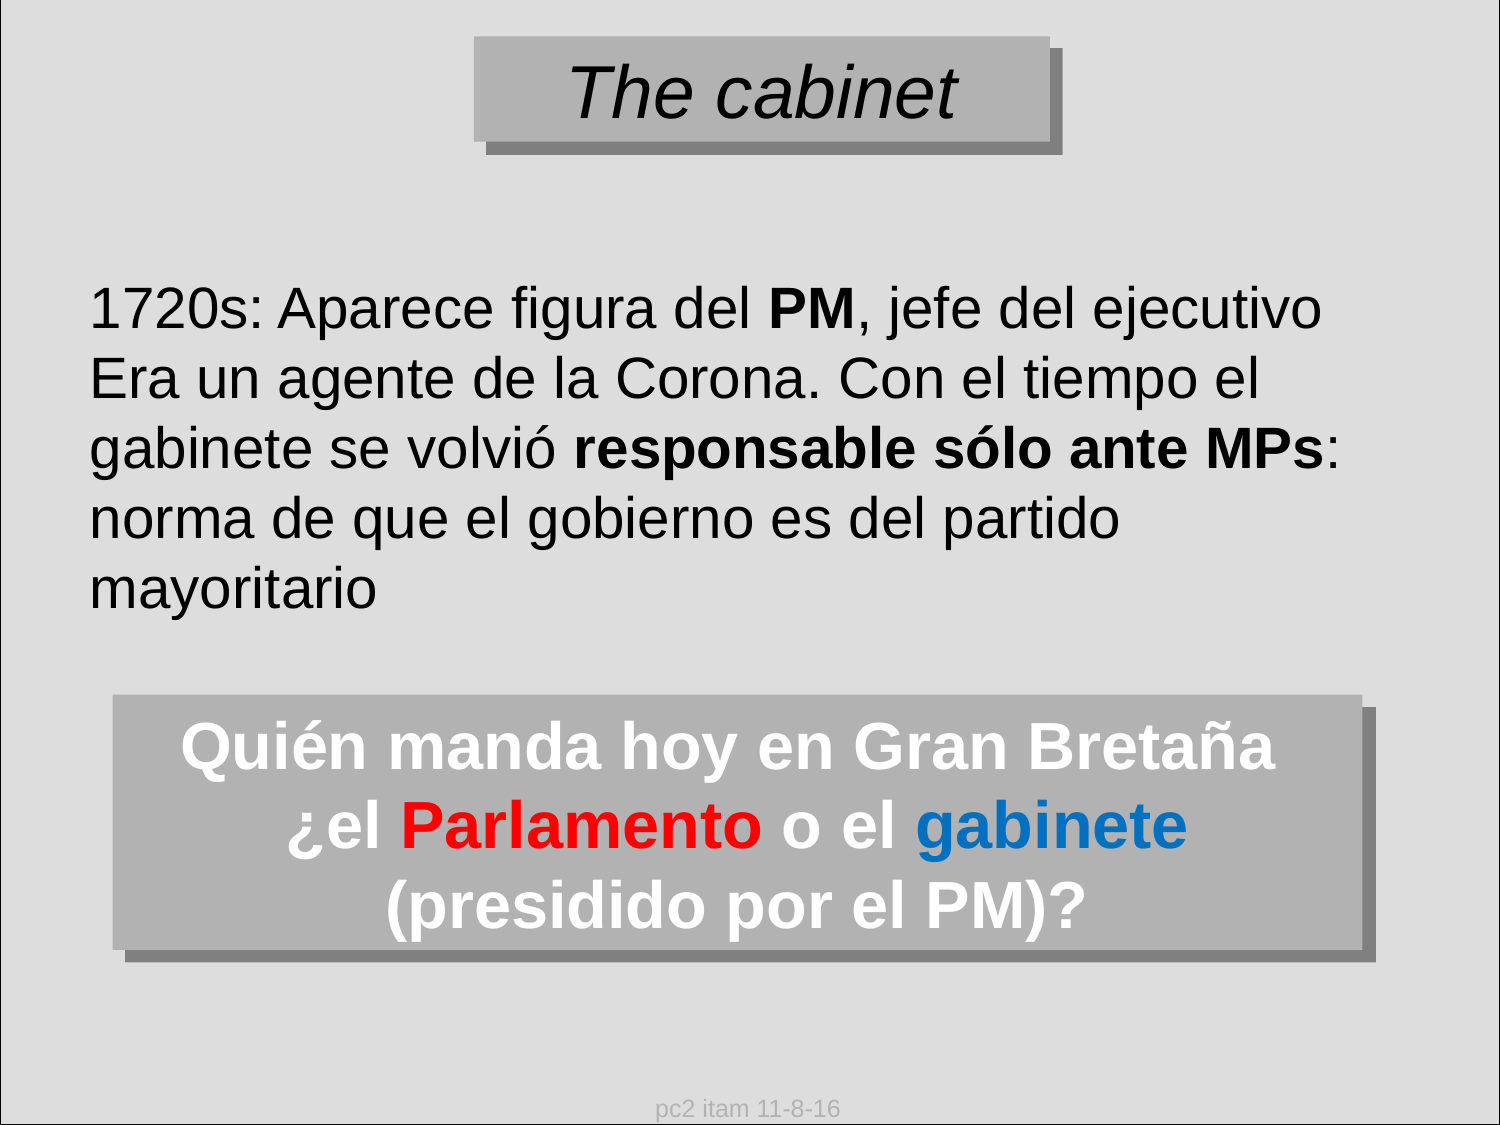

The cabinet
1720s: Aparece figura del PM, jefe del ejecutivo Era un agente de la Corona. Con el tiempo el gabinete se volvió responsable sólo ante MPs: norma de que el gobierno es del partido mayoritario
Quién manda hoy en Gran Bretaña
¿el Parlamento o el gabinete (presidido por el PM)?